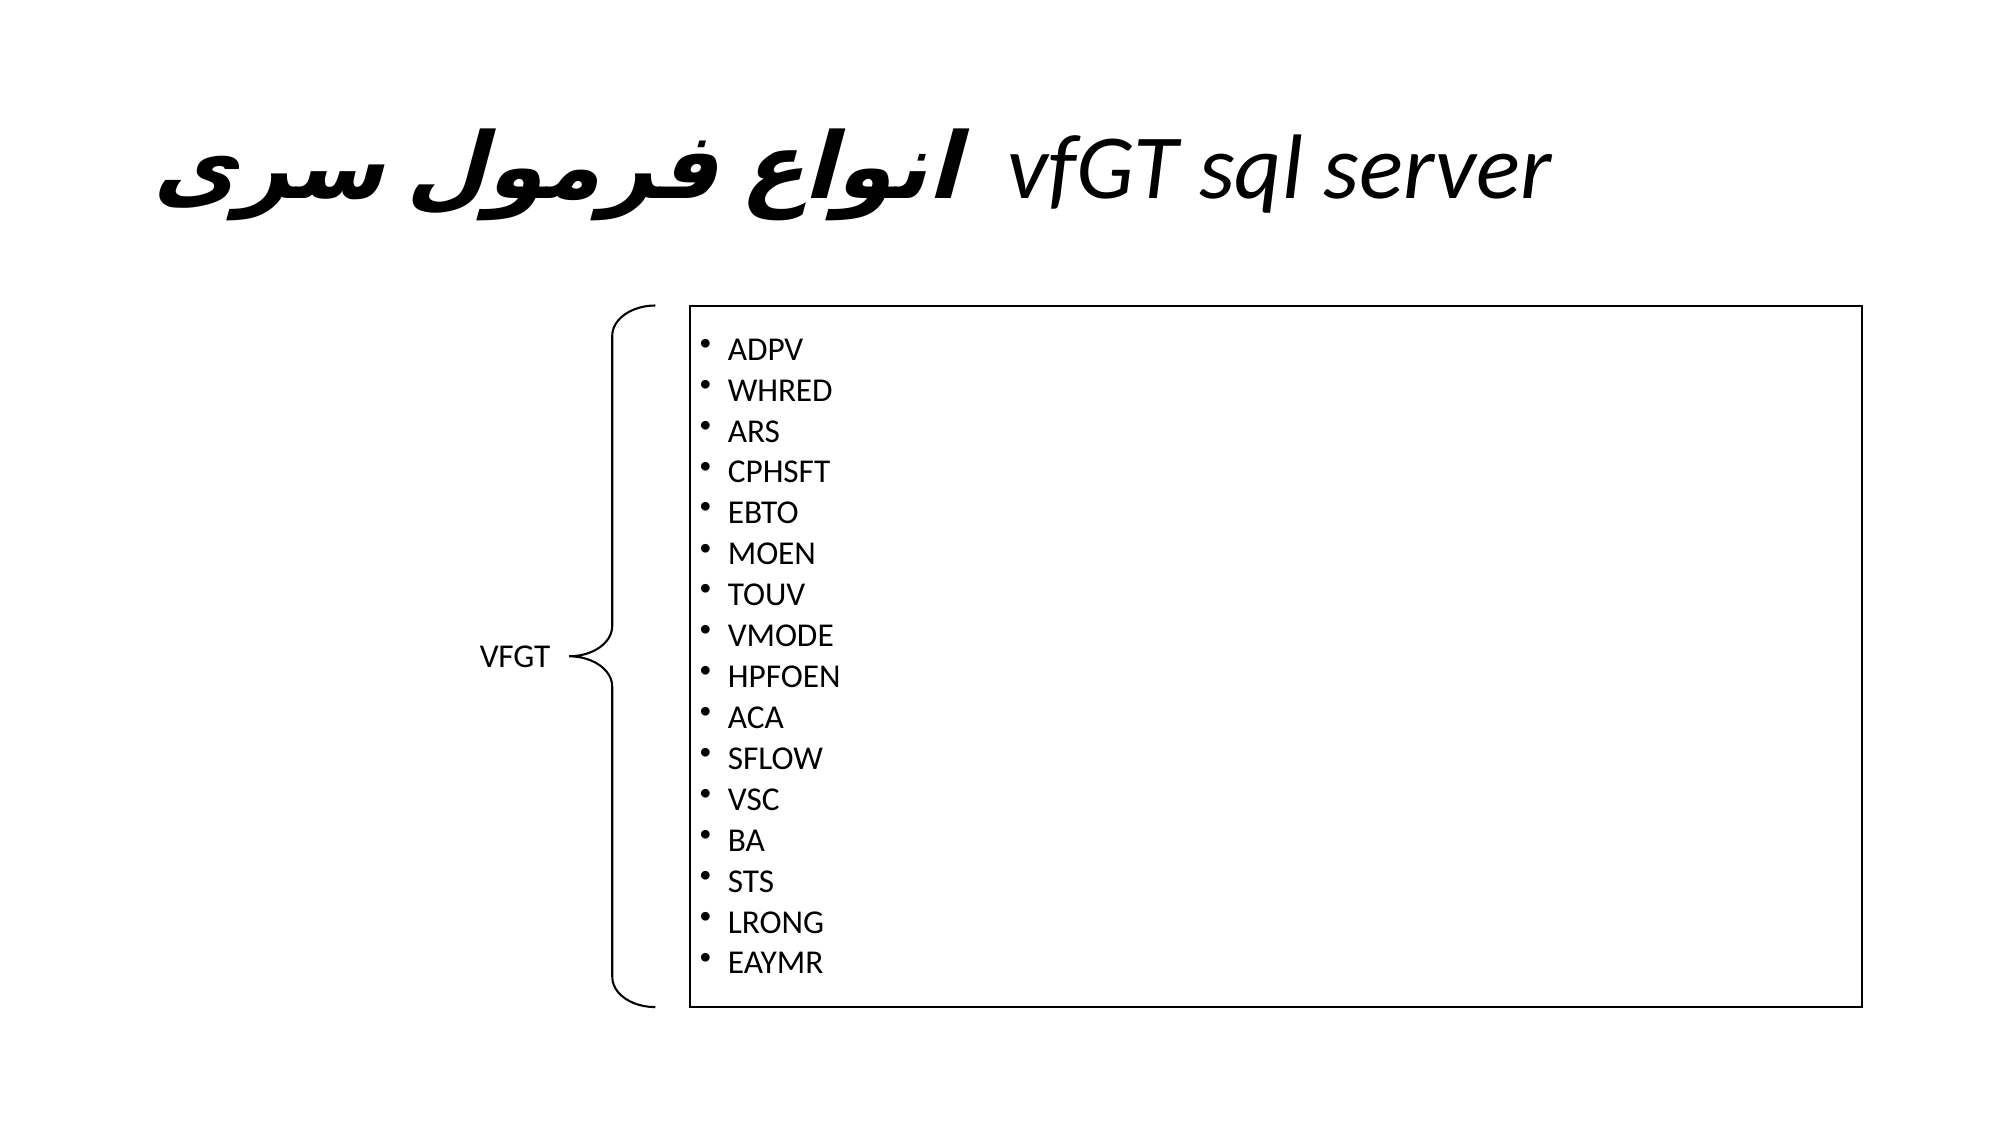

# انواع فرمول سری  vfGT sql server
VFGT
ADPV
WHRED
ARS
CPHSFT
EBTO
MOEN
TOUV
VMODE
HPFOEN
ACA
SFLOW
VSC
BA
STS
LRONG
EAYMR